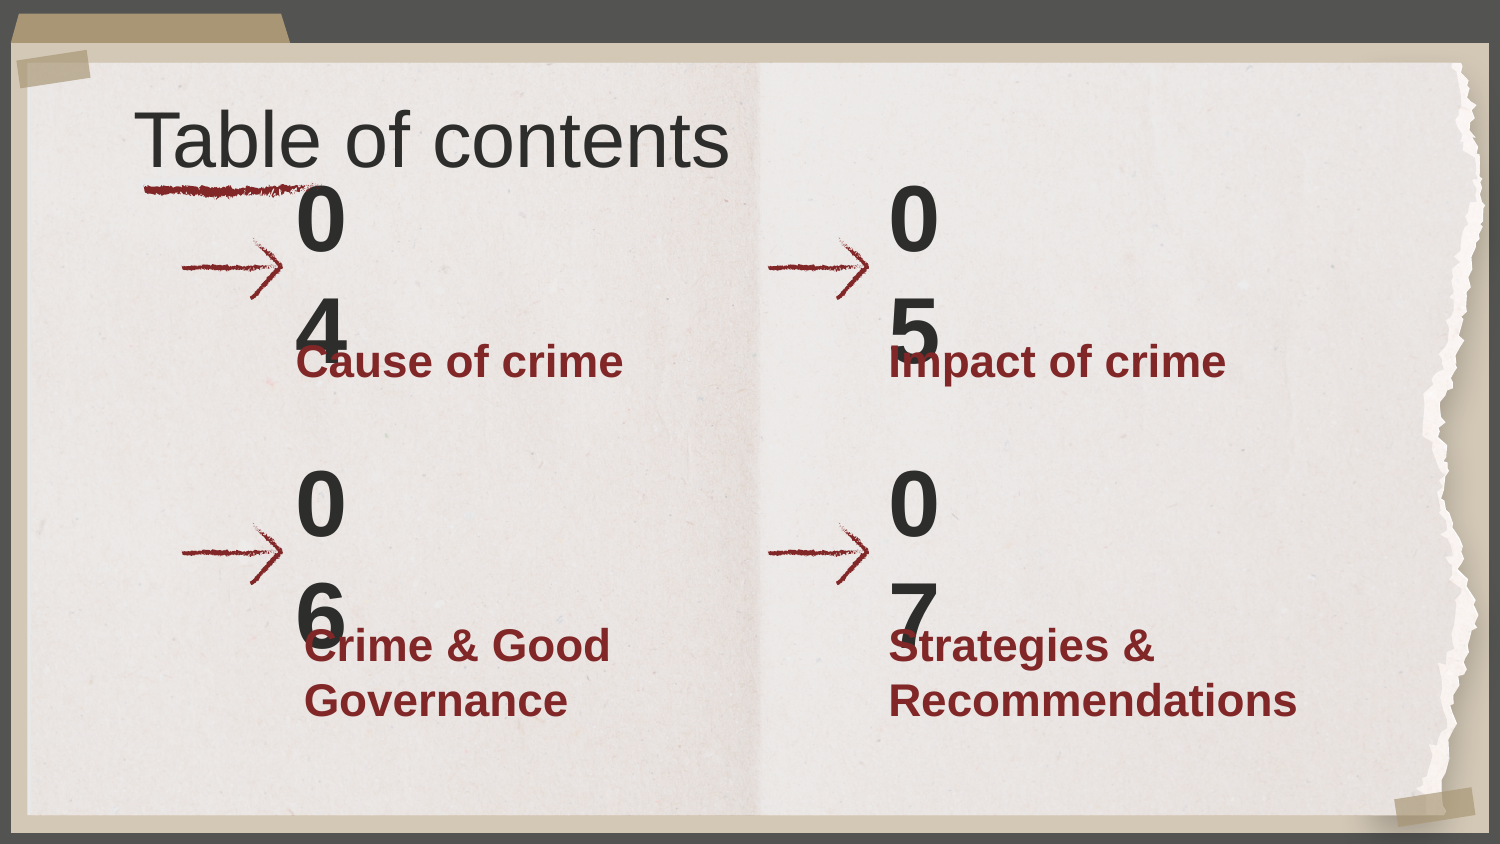

# Table of contents

04
05

Cause of crime
Impact of crime
06
07

Crime & Good Governance
Strategies & Recommendations